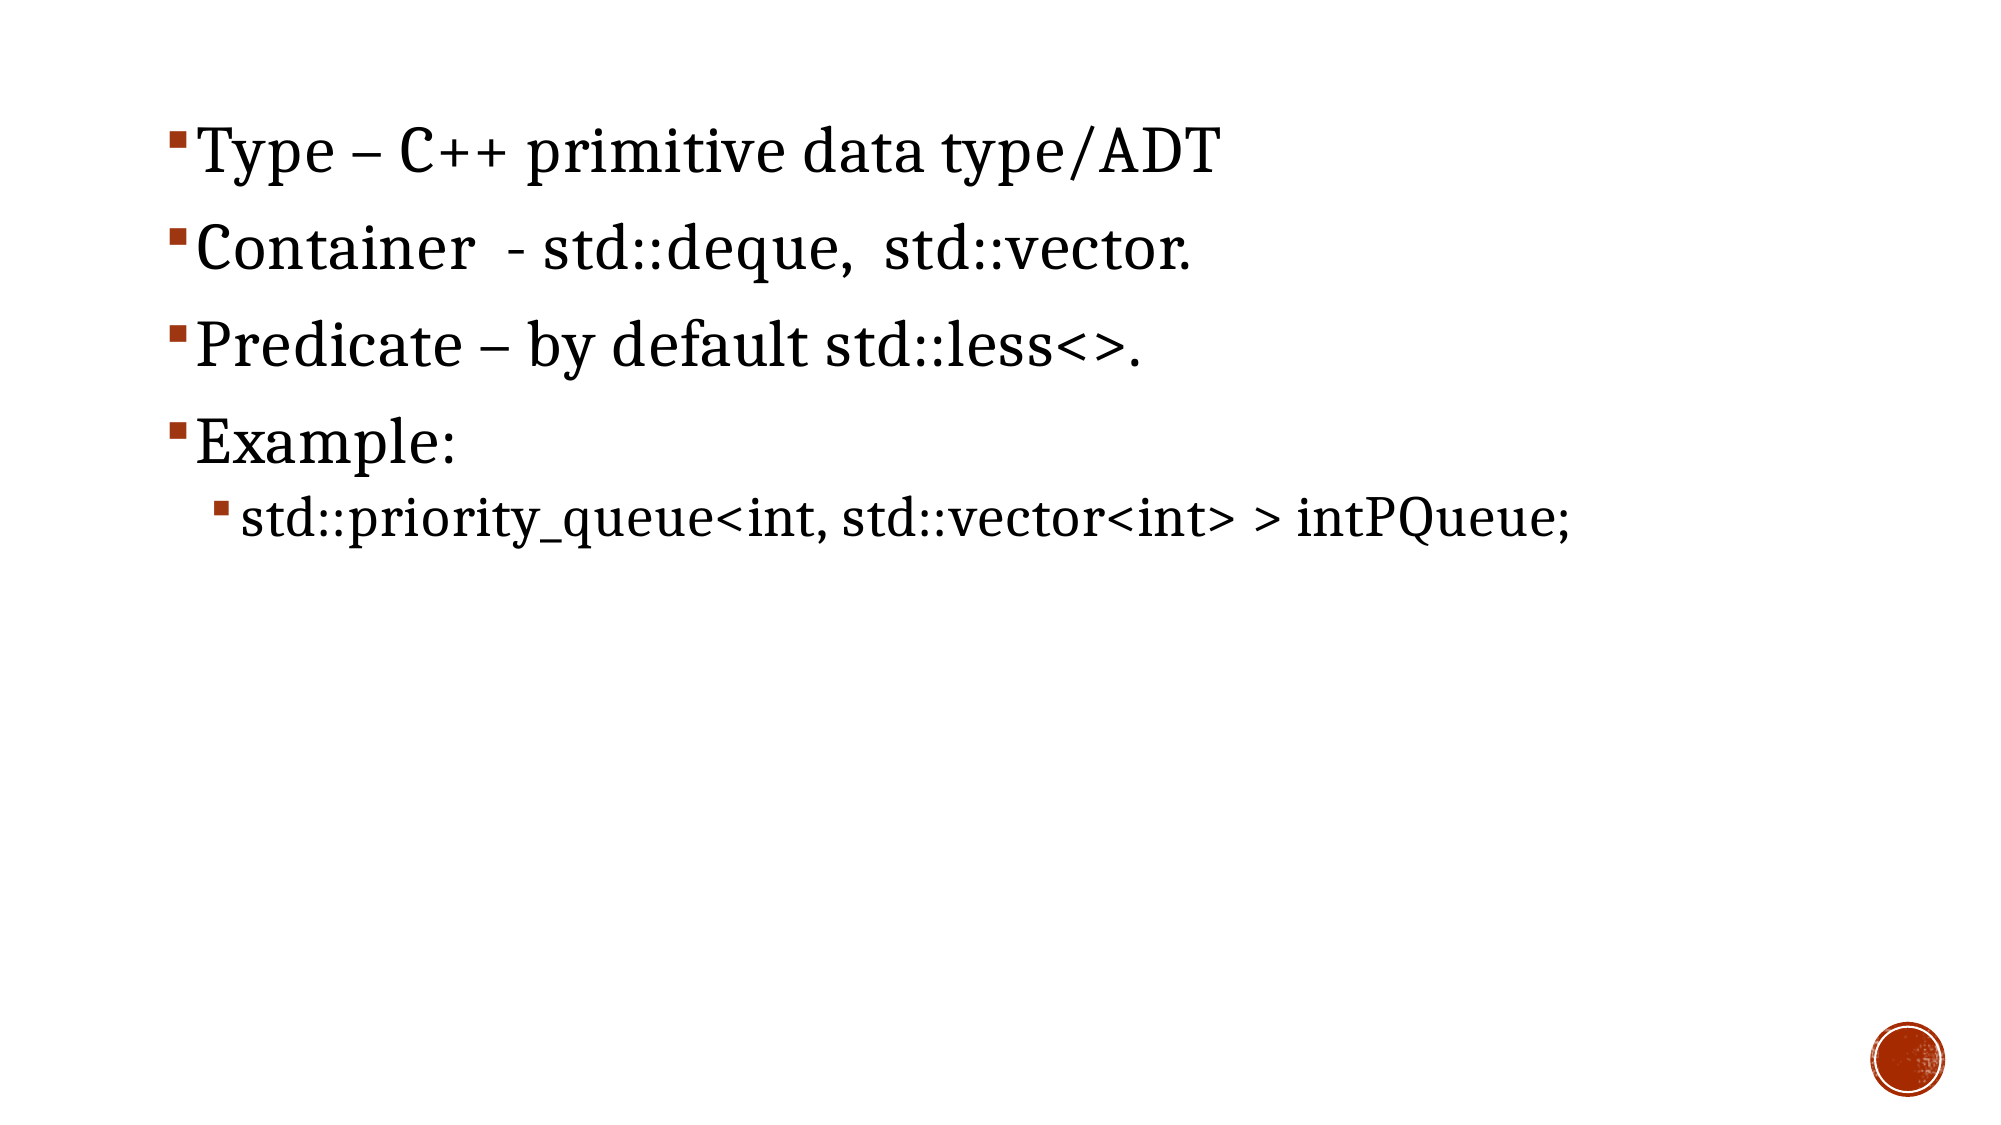

Type – C++ primitive data type/ADT
Container  - std::deque,  std::vector.
Predicate – by default std::less<>.
Example:
std::priority_queue<int, std::vector<int> > intPQueue;